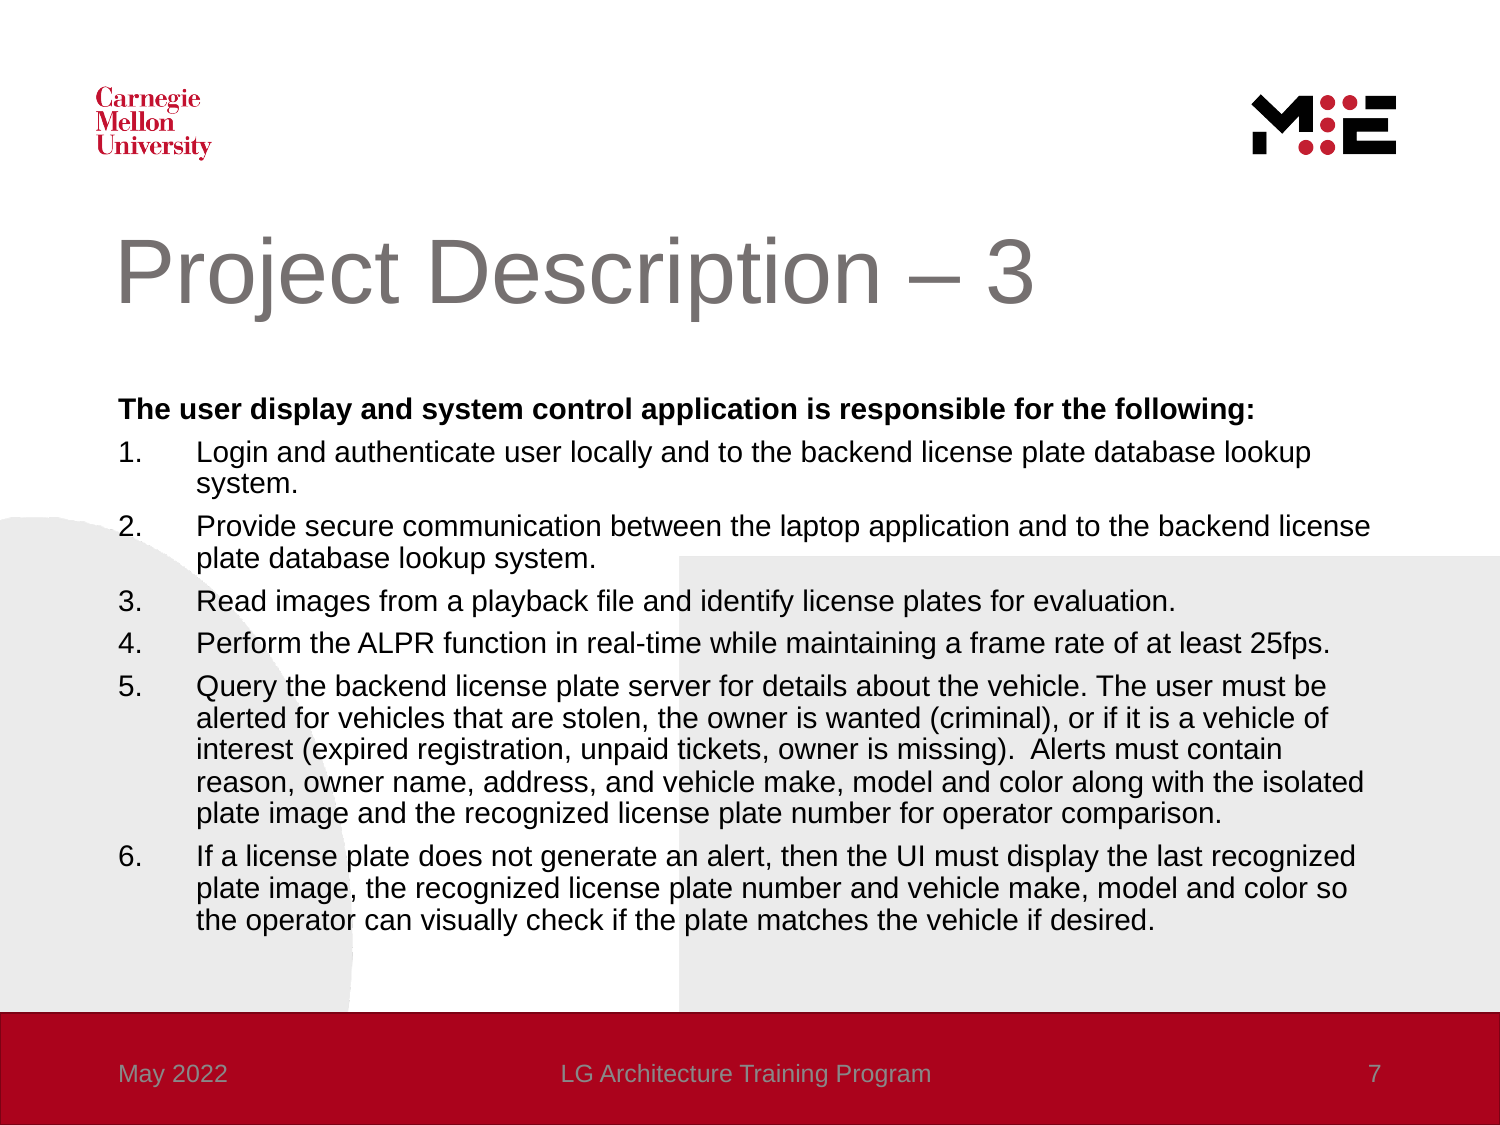

# Project Description – 3
The user display and system control application is responsible for the following:
Login and authenticate user locally and to the backend license plate database lookup system.
Provide secure communication between the laptop application and to the backend license plate database lookup system.
Read images from a playback file and identify license plates for evaluation.
Perform the ALPR function in real-time while maintaining a frame rate of at least 25fps.
Query the backend license plate server for details about the vehicle. The user must be alerted for vehicles that are stolen, the owner is wanted (criminal), or if it is a vehicle of interest (expired registration, unpaid tickets, owner is missing).  Alerts must contain reason, owner name, address, and vehicle make, model and color along with the isolated plate image and the recognized license plate number for operator comparison.
If a license plate does not generate an alert, then the UI must display the last recognized plate image, the recognized license plate number and vehicle make, model and color so the operator can visually check if the plate matches the vehicle if desired.

May 2022
LG Architecture Training Program
7